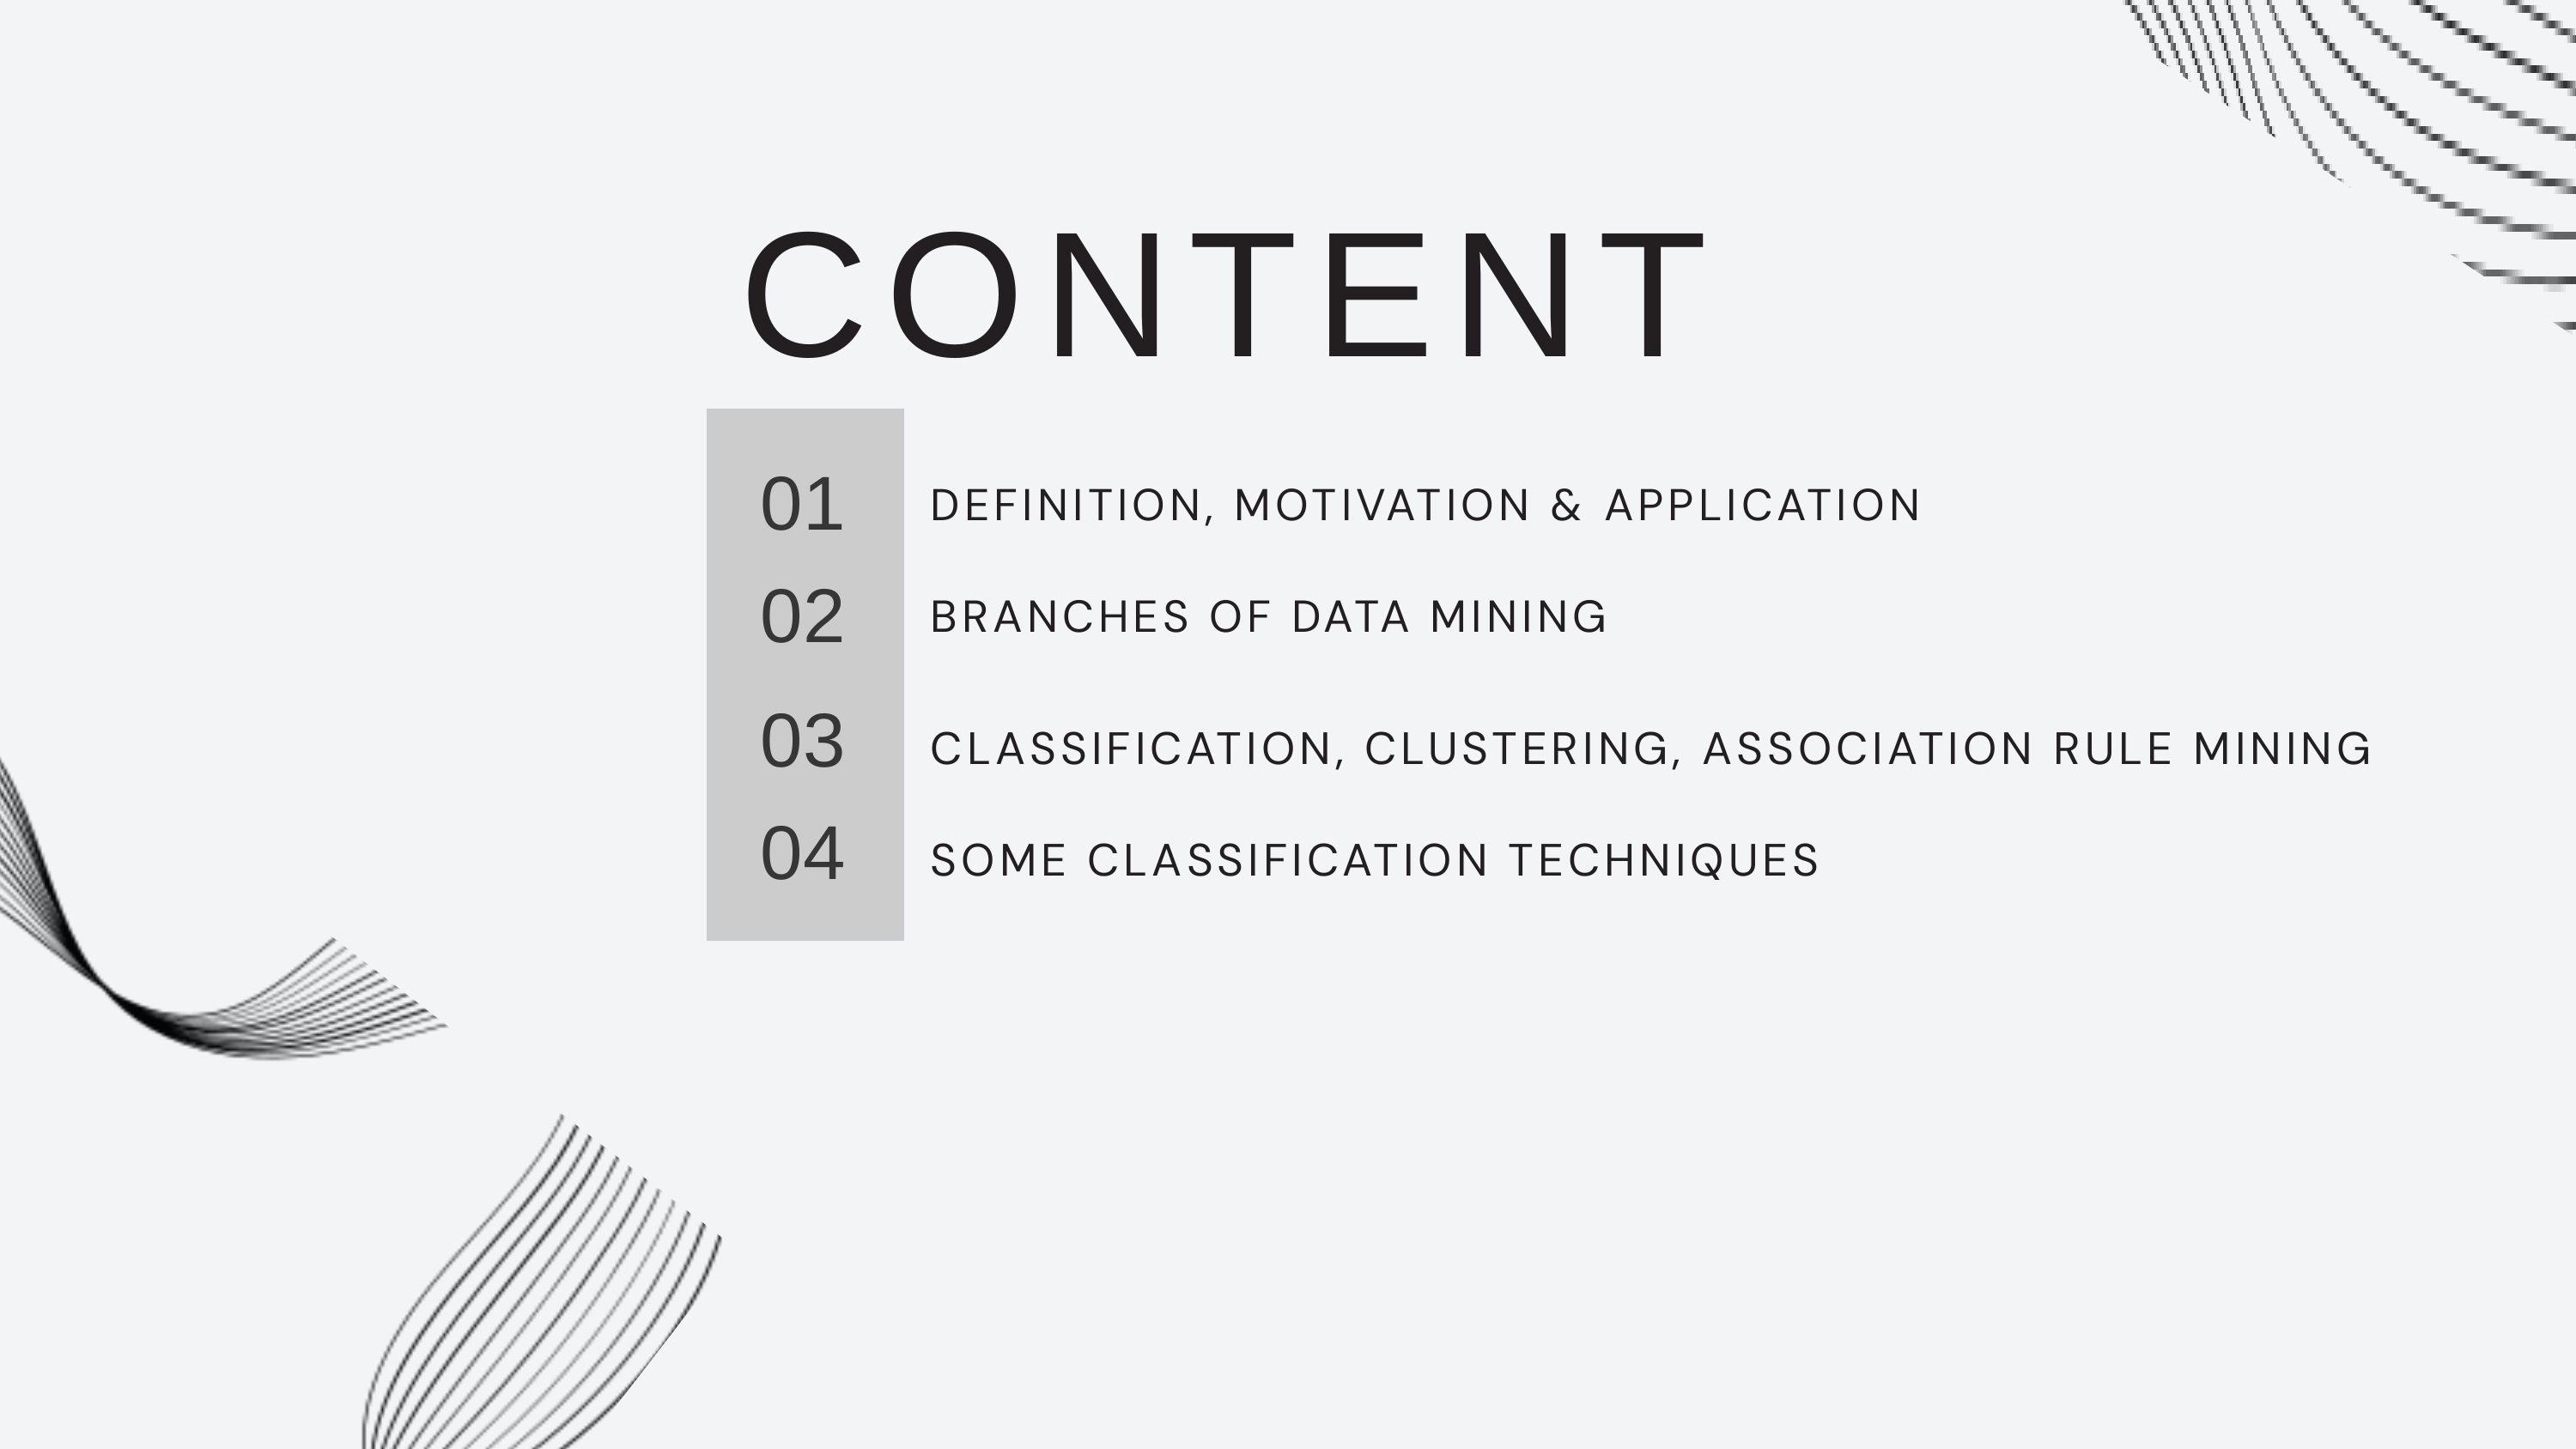

CONTENT

01
DEFINITION, MOTIVATION & APPLICATION

02
BRANCHES OF DATA MINING

03
CLASSIFICATION, CLUSTERING, ASSOCIATION RULE MINING

04
SOME CLASSIFICATION TECHNIQUES